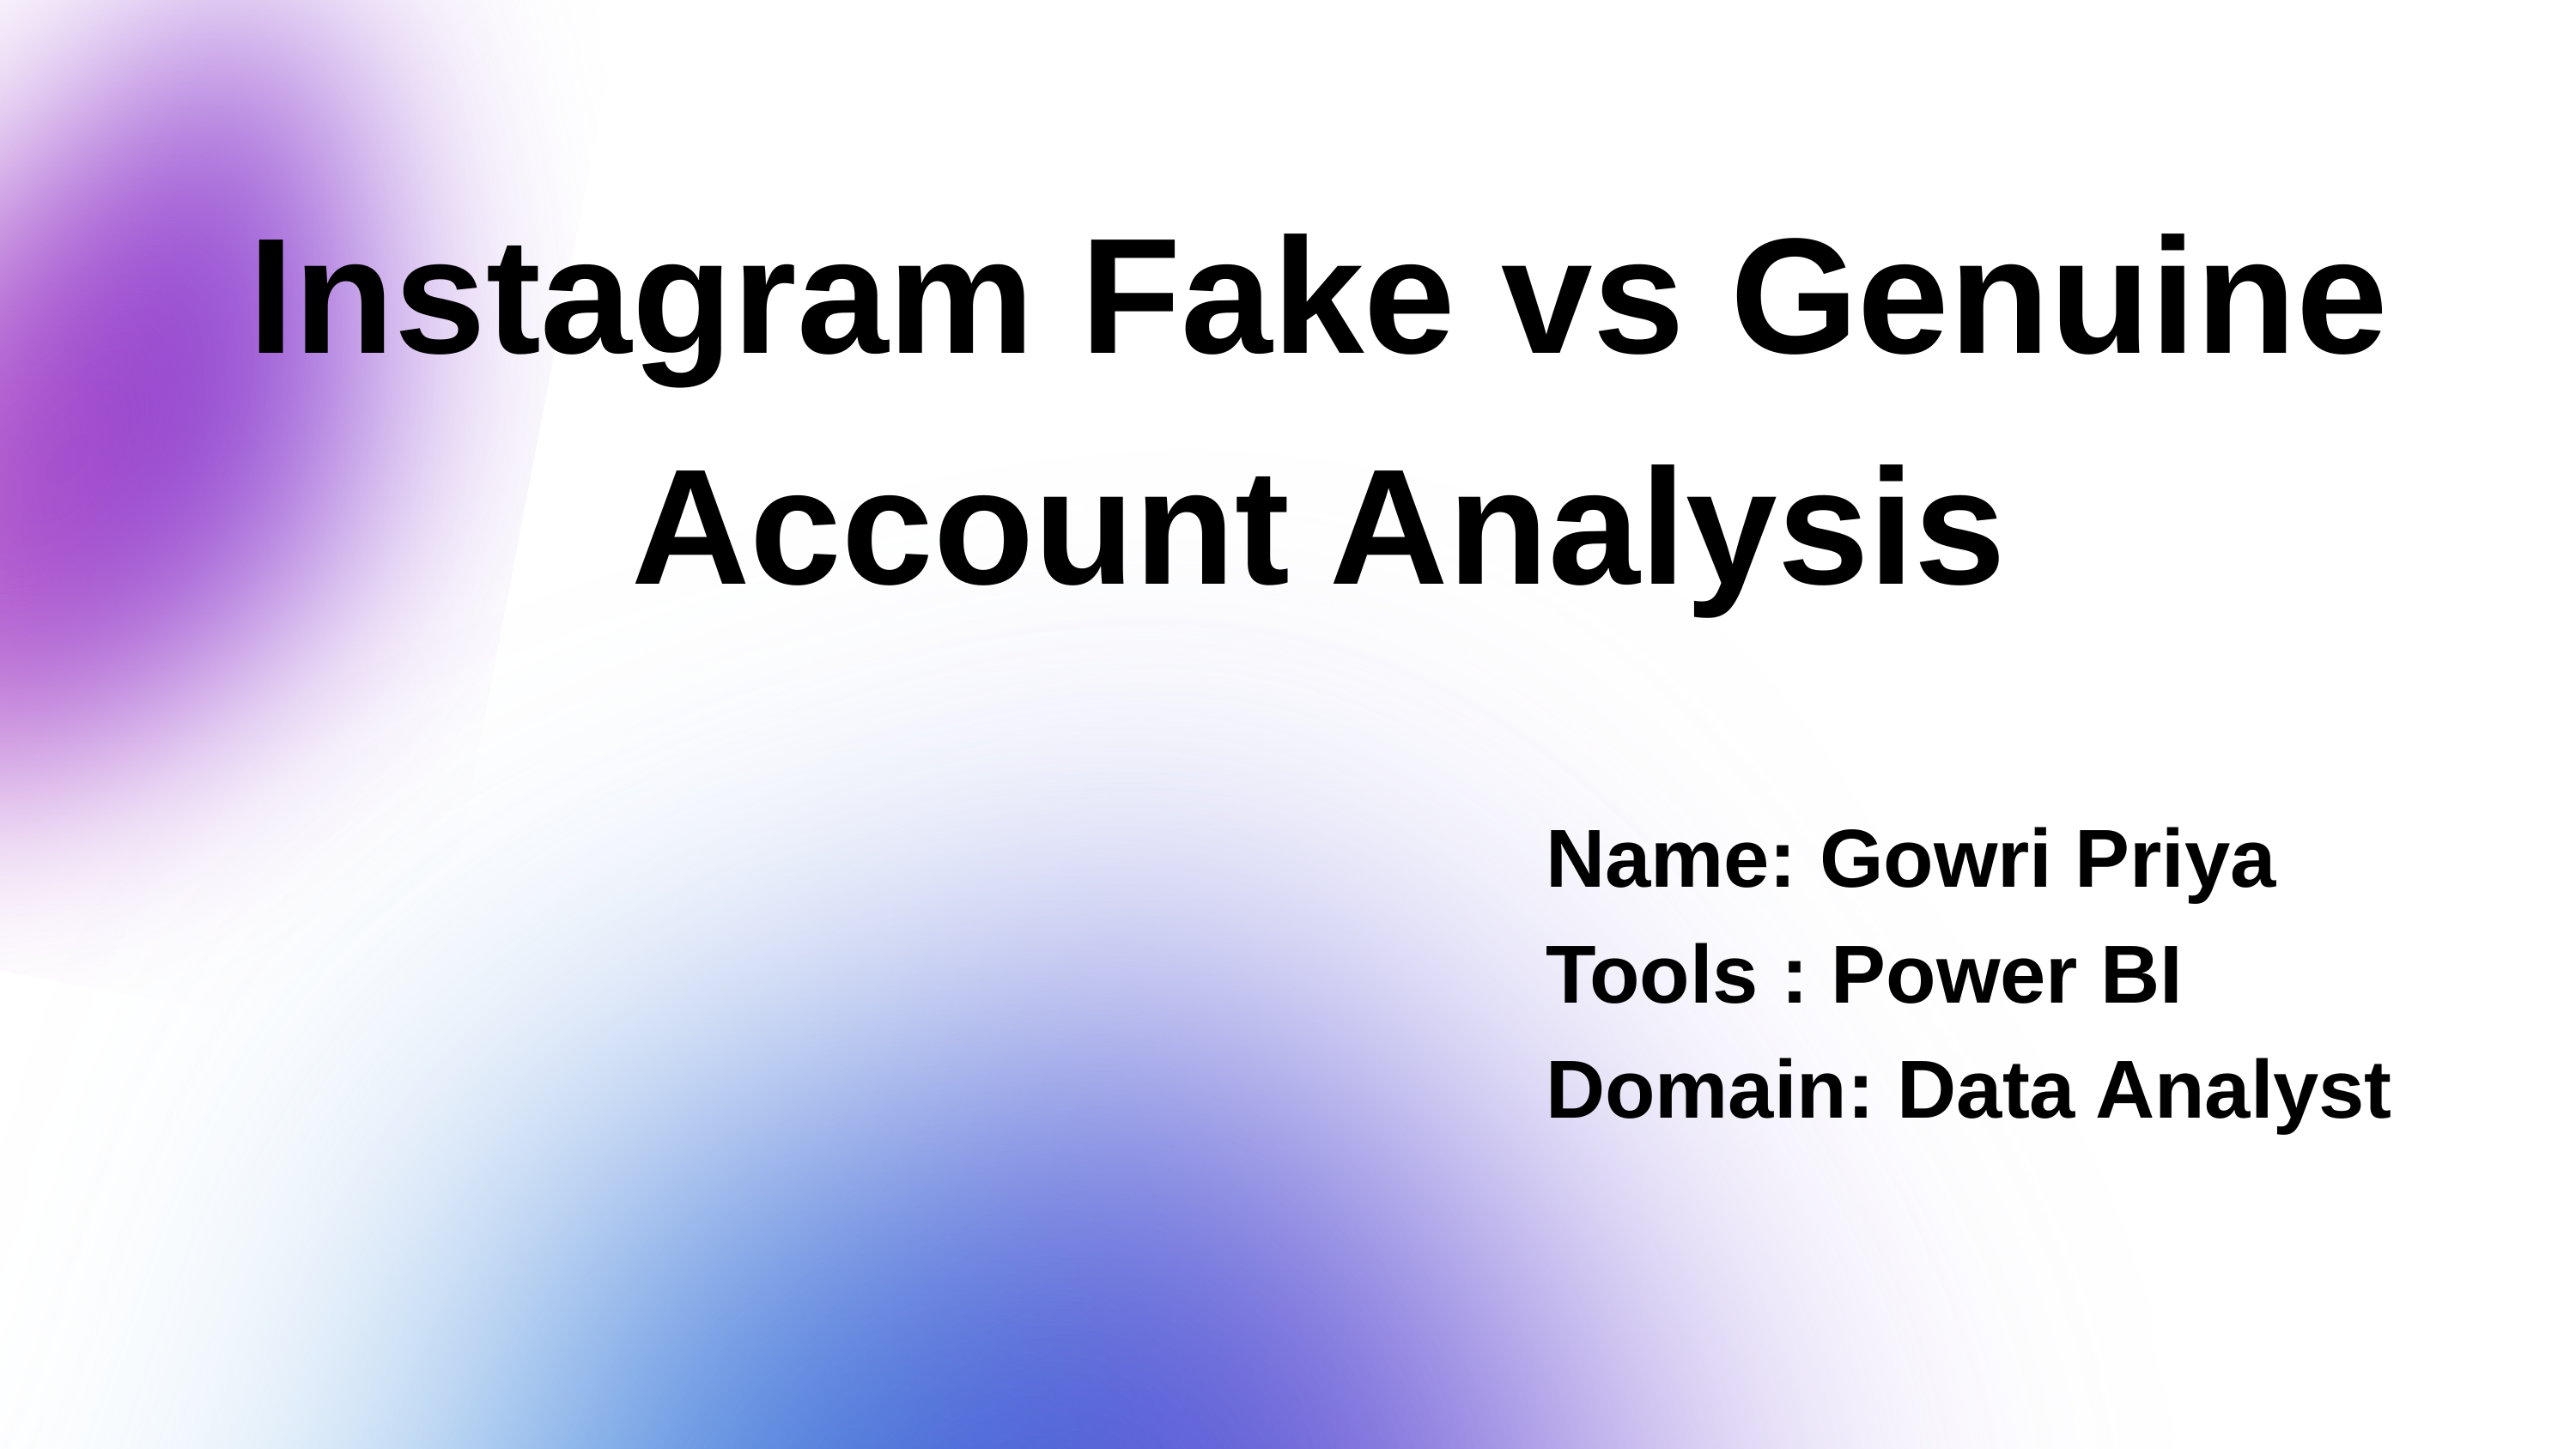

Instagram Fake vs Genuine Account Analysis

Name: Gowri Priya
Tools : Power BI
Domain: Data Analyst